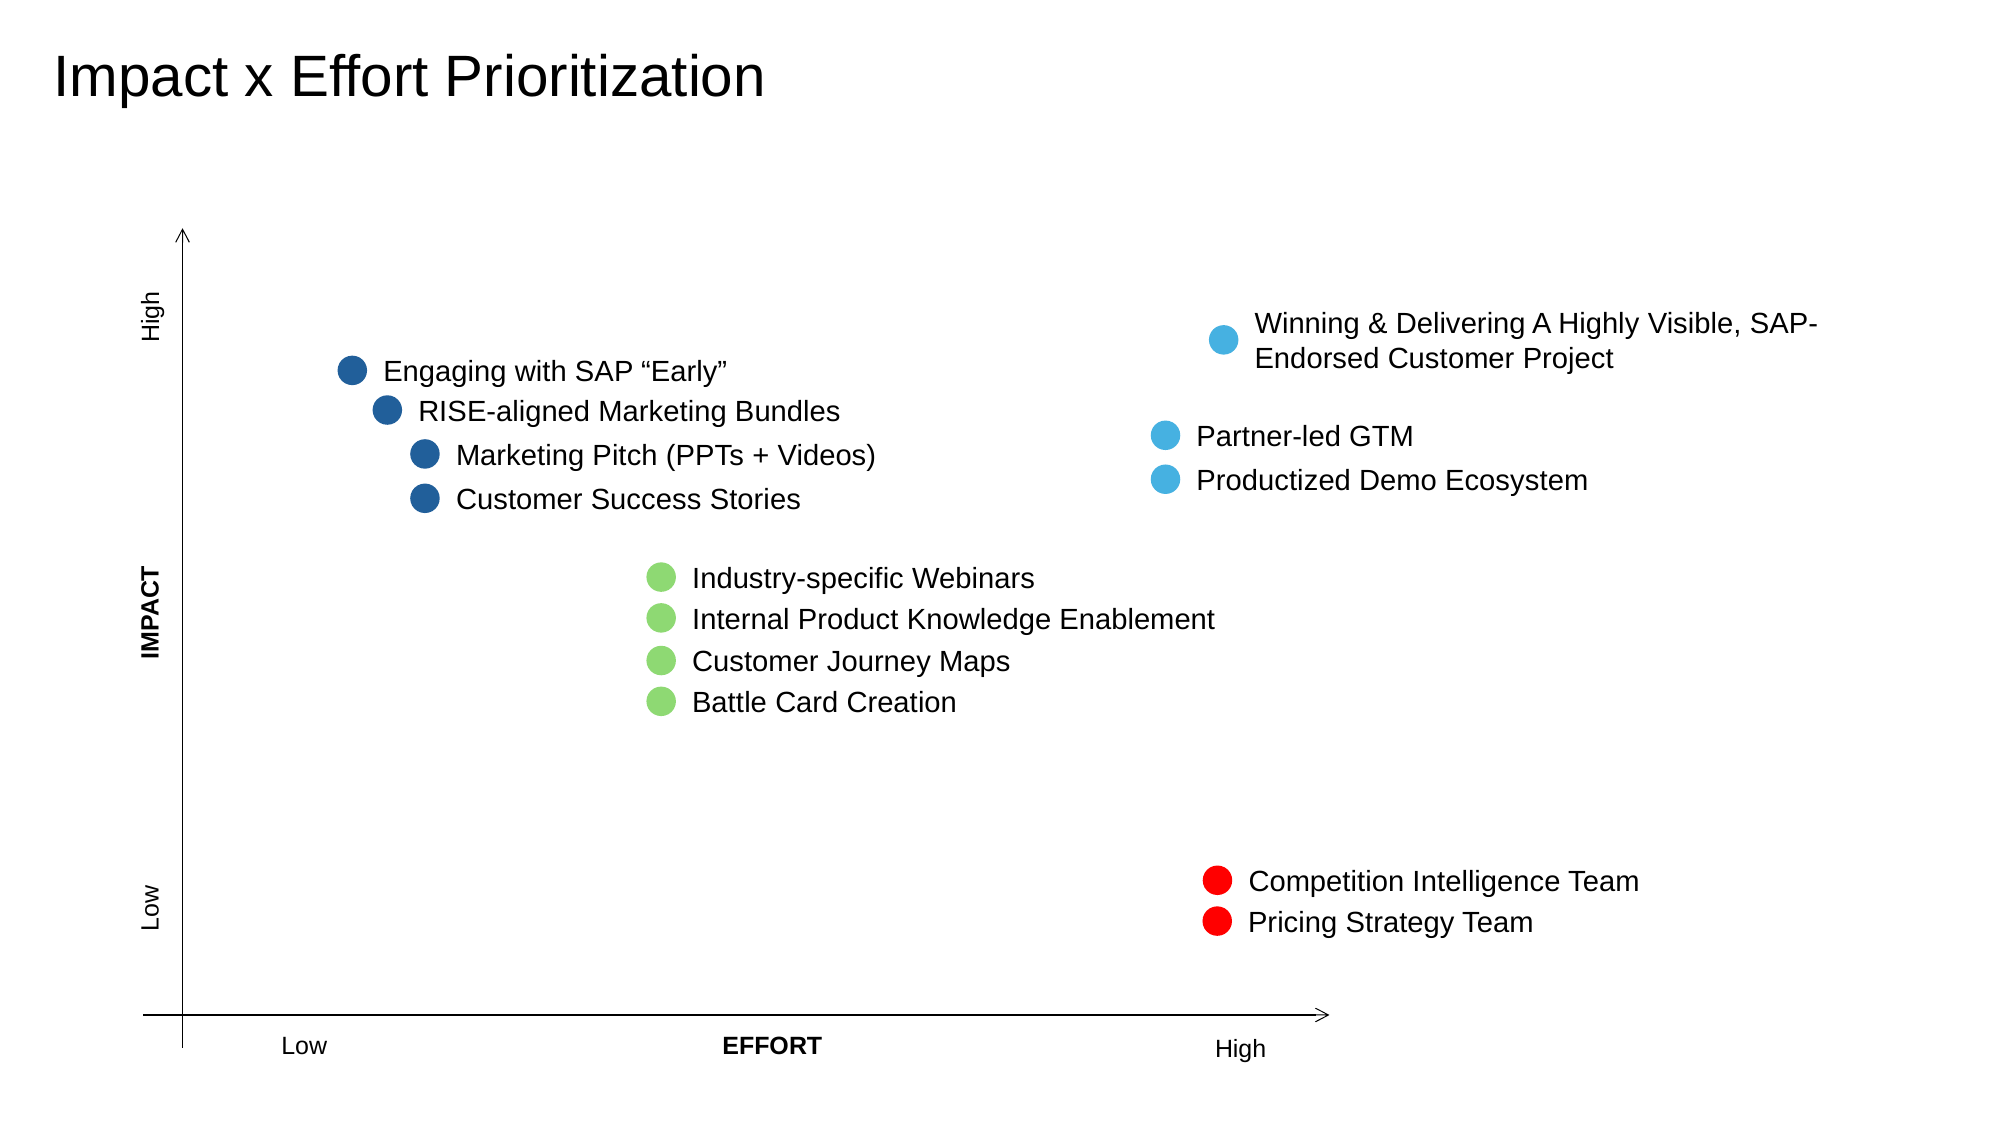

Impact x Effort Prioritization
High
Winning & Delivering A Highly Visible, SAP-Endorsed Customer Project

Engaging with SAP “Early”

RISE-aligned Marketing Bundles

Partner-led GTM

Marketing Pitch (PPTs + Videos)

Productized Demo Ecosystem

Customer Success Stories

Industry-specific Webinars

IMPACT
Internal Product Knowledge Enablement

Customer Journey Maps

Battle Card Creation

Competition Intelligence Team

Low
Pricing Strategy Team

Low
EFFORT
High